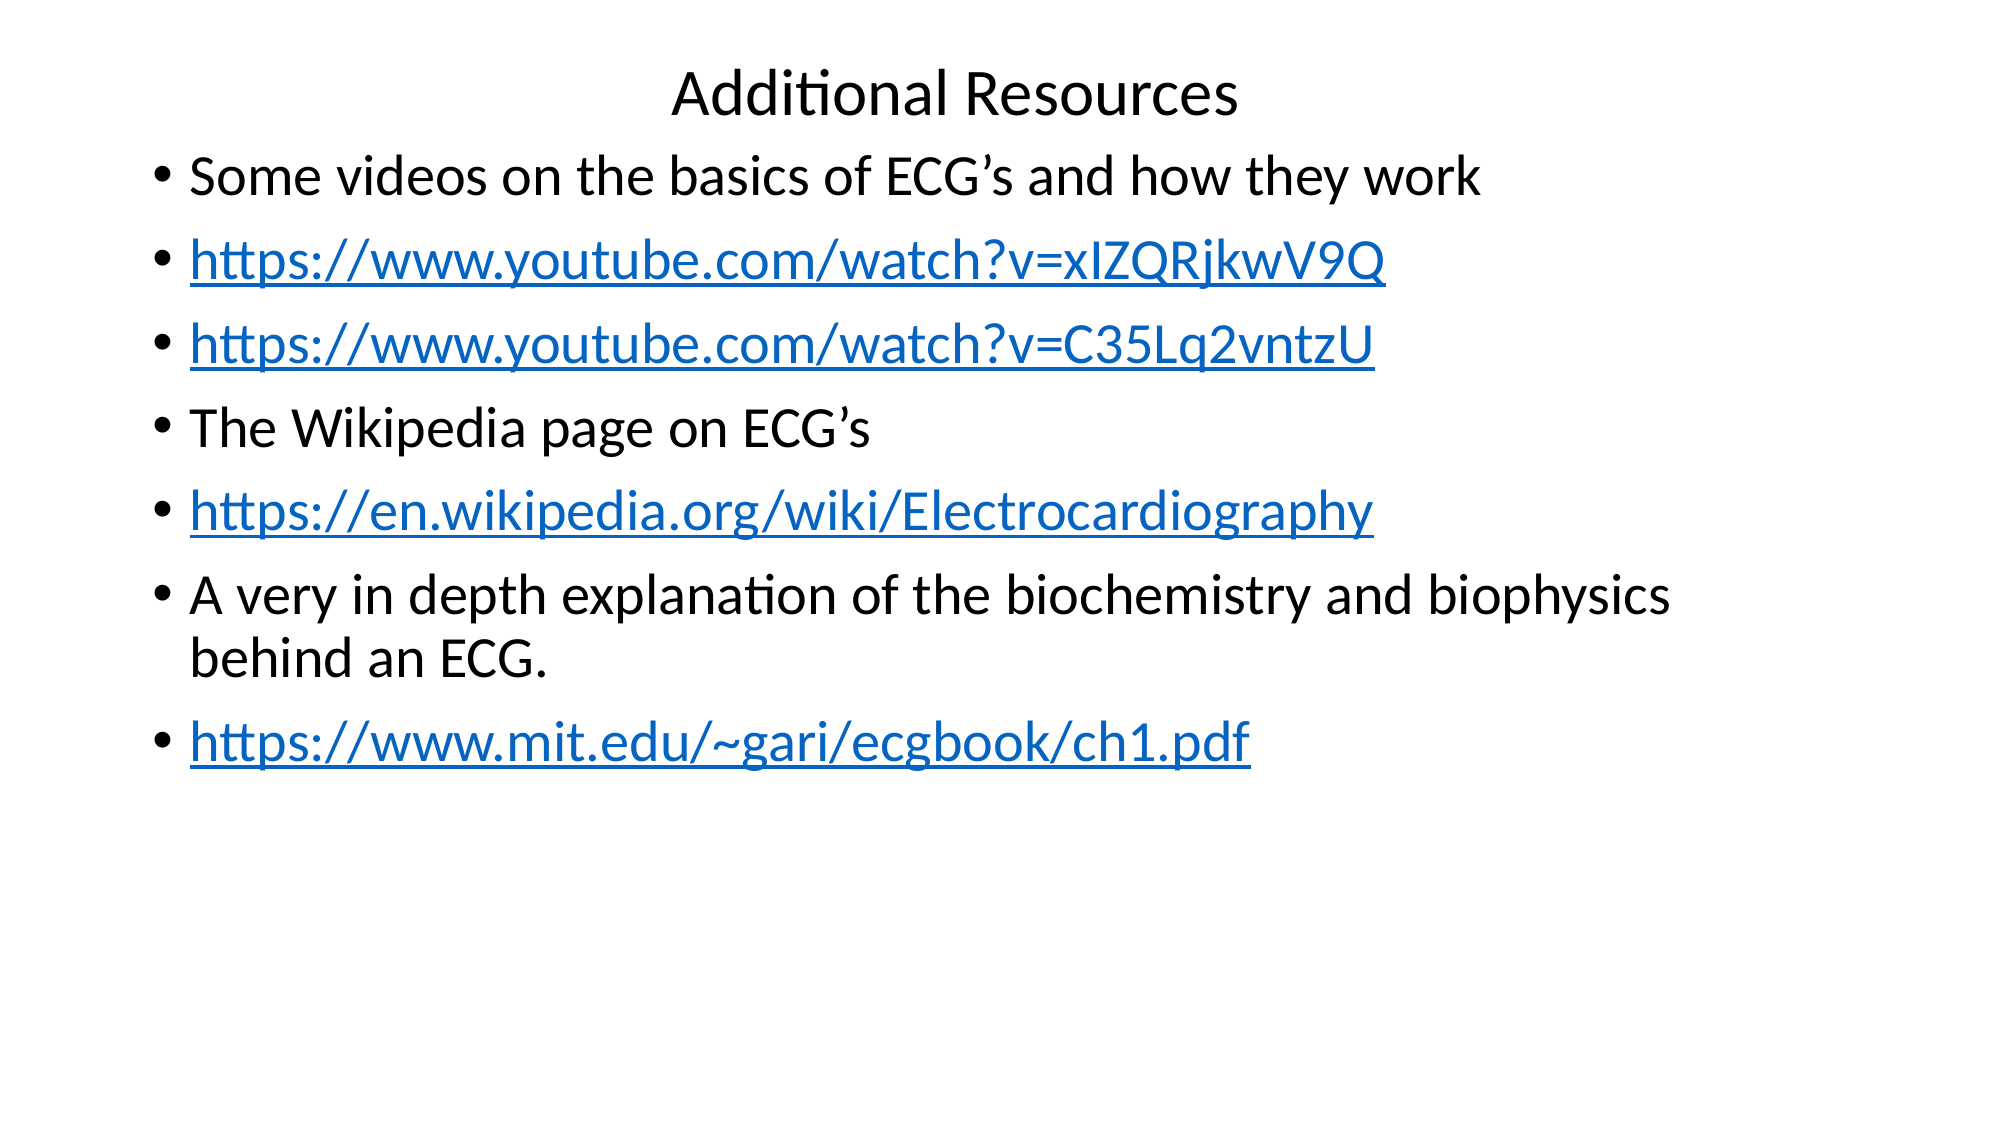

# Additional Resources
Some videos on the basics of ECG’s and how they work
https://www.youtube.com/watch?v=xIZQRjkwV9Q
https://www.youtube.com/watch?v=C35Lq2vntzU
The Wikipedia page on ECG’s
https://en.wikipedia.org/wiki/Electrocardiography
A very in depth explanation of the biochemistry and biophysics behind an ECG.
https://www.mit.edu/~gari/ecgbook/ch1.pdf